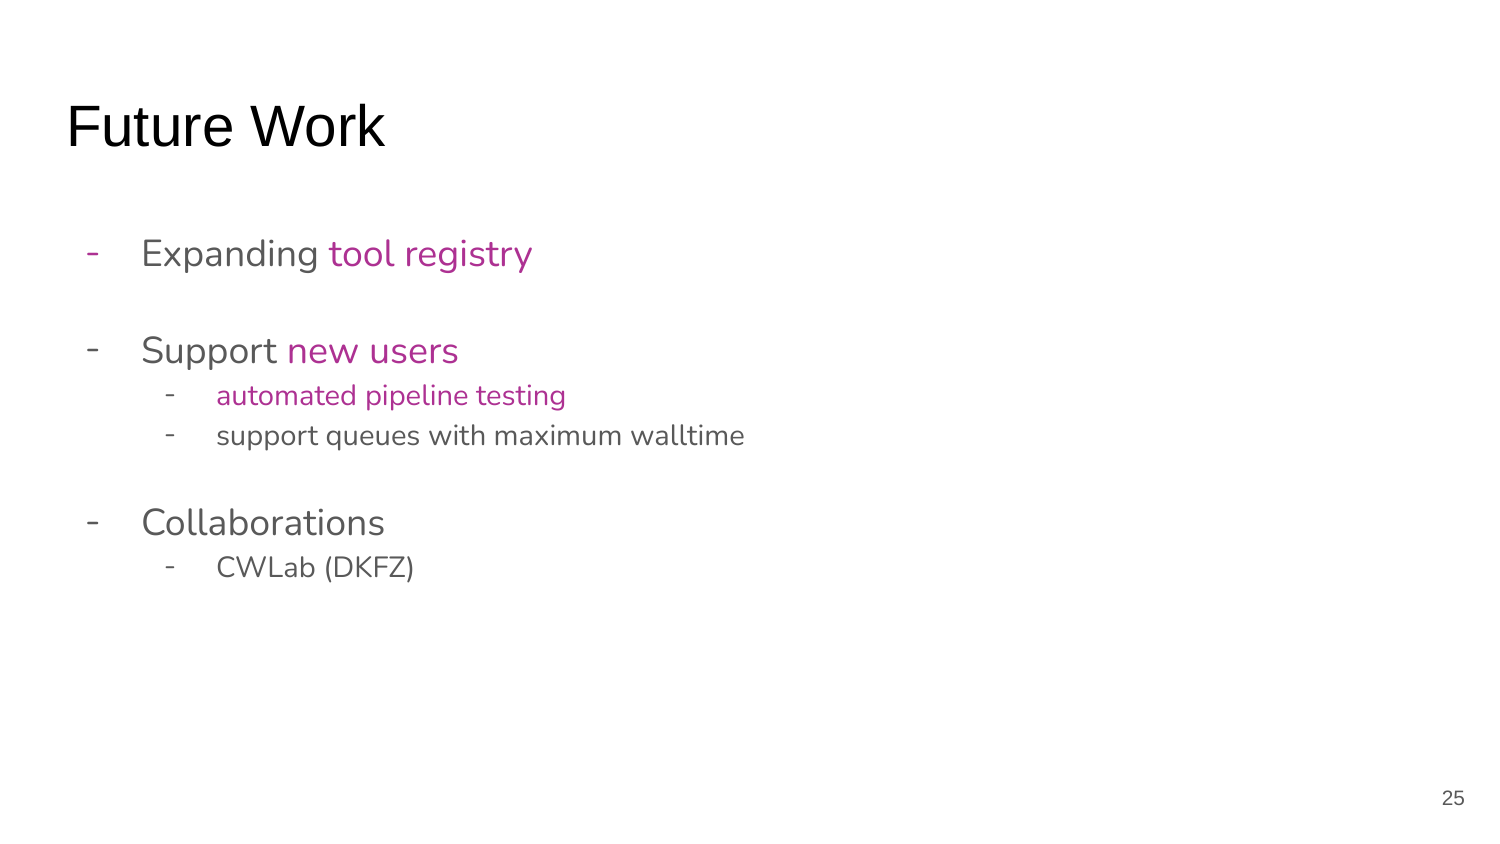

# Future Work
Expanding tool registry
Support new users
automated pipeline testing
support queues with maximum walltime
Collaborations
CWLab (DKFZ)
25